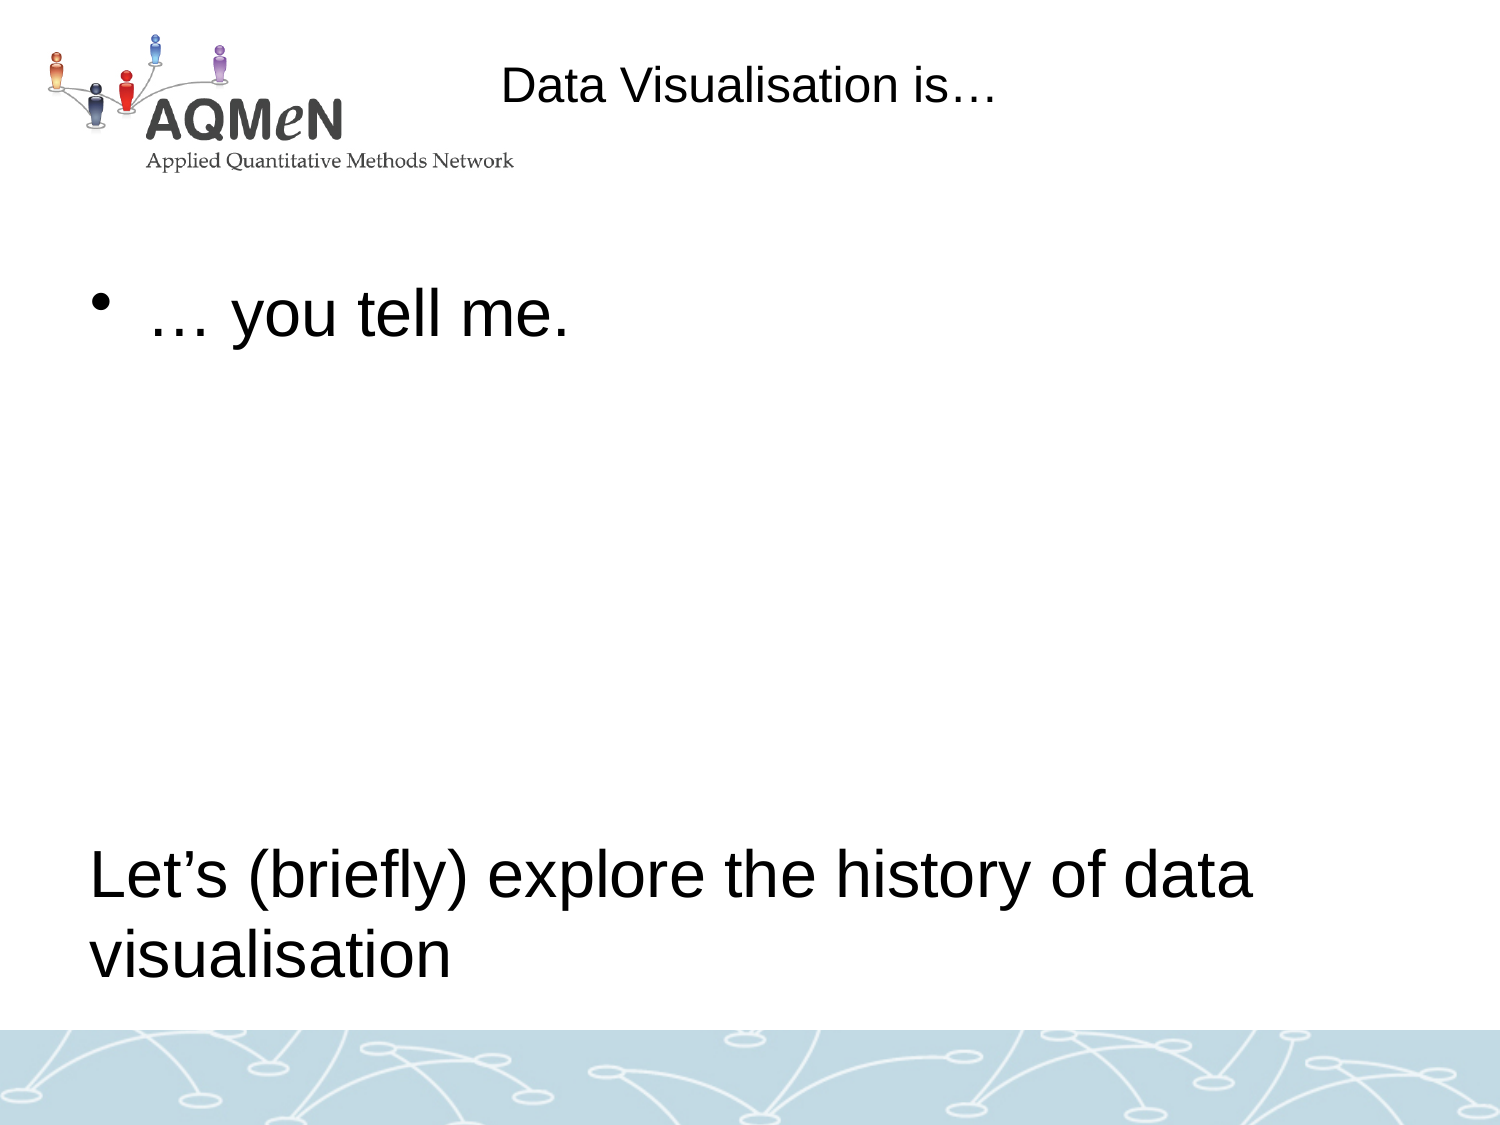

# Data Visualisation is…
… you tell me.

Let’s (briefly) explore the history of data visualisation